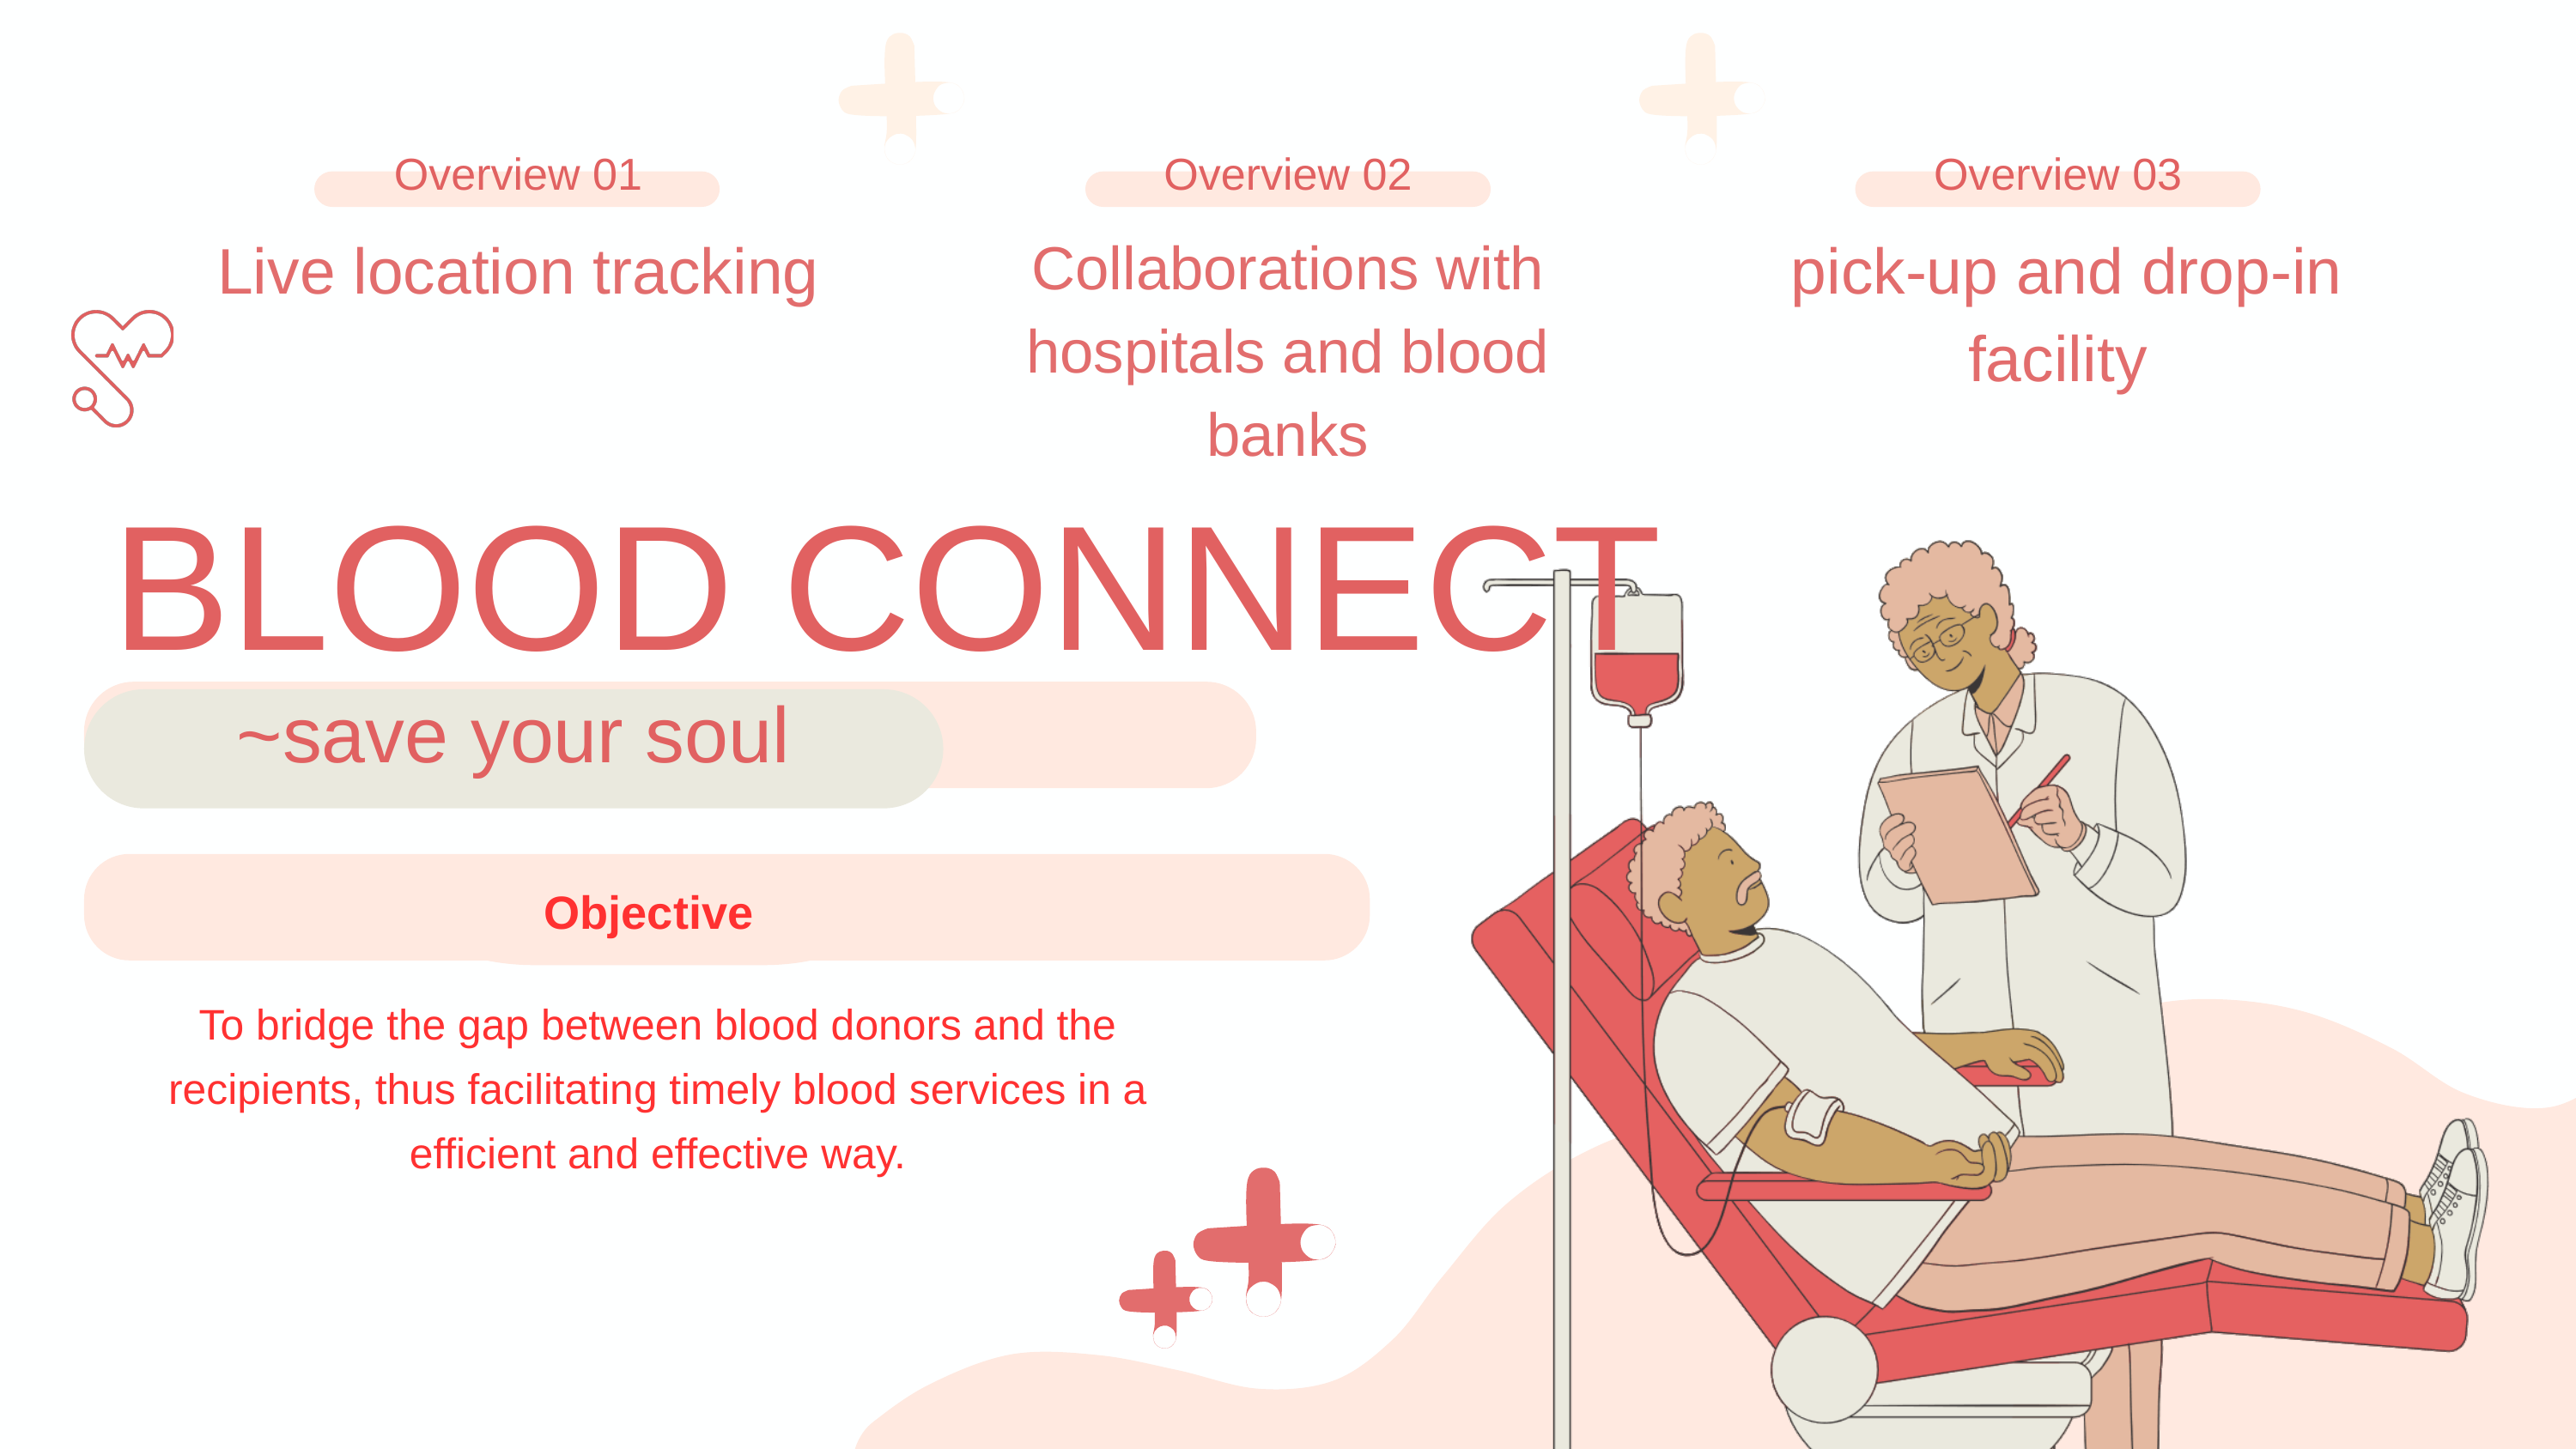

Overview 01
Overview 02
Overview 03

Live location tracking
Collaborations with hospitals and blood banks
 pick-up and drop-in facility

BLOOD CONNECT

~save your soul

Objective
To bridge the gap between blood donors and the recipients, thus facilitating timely blood services in a efficient and effective way.